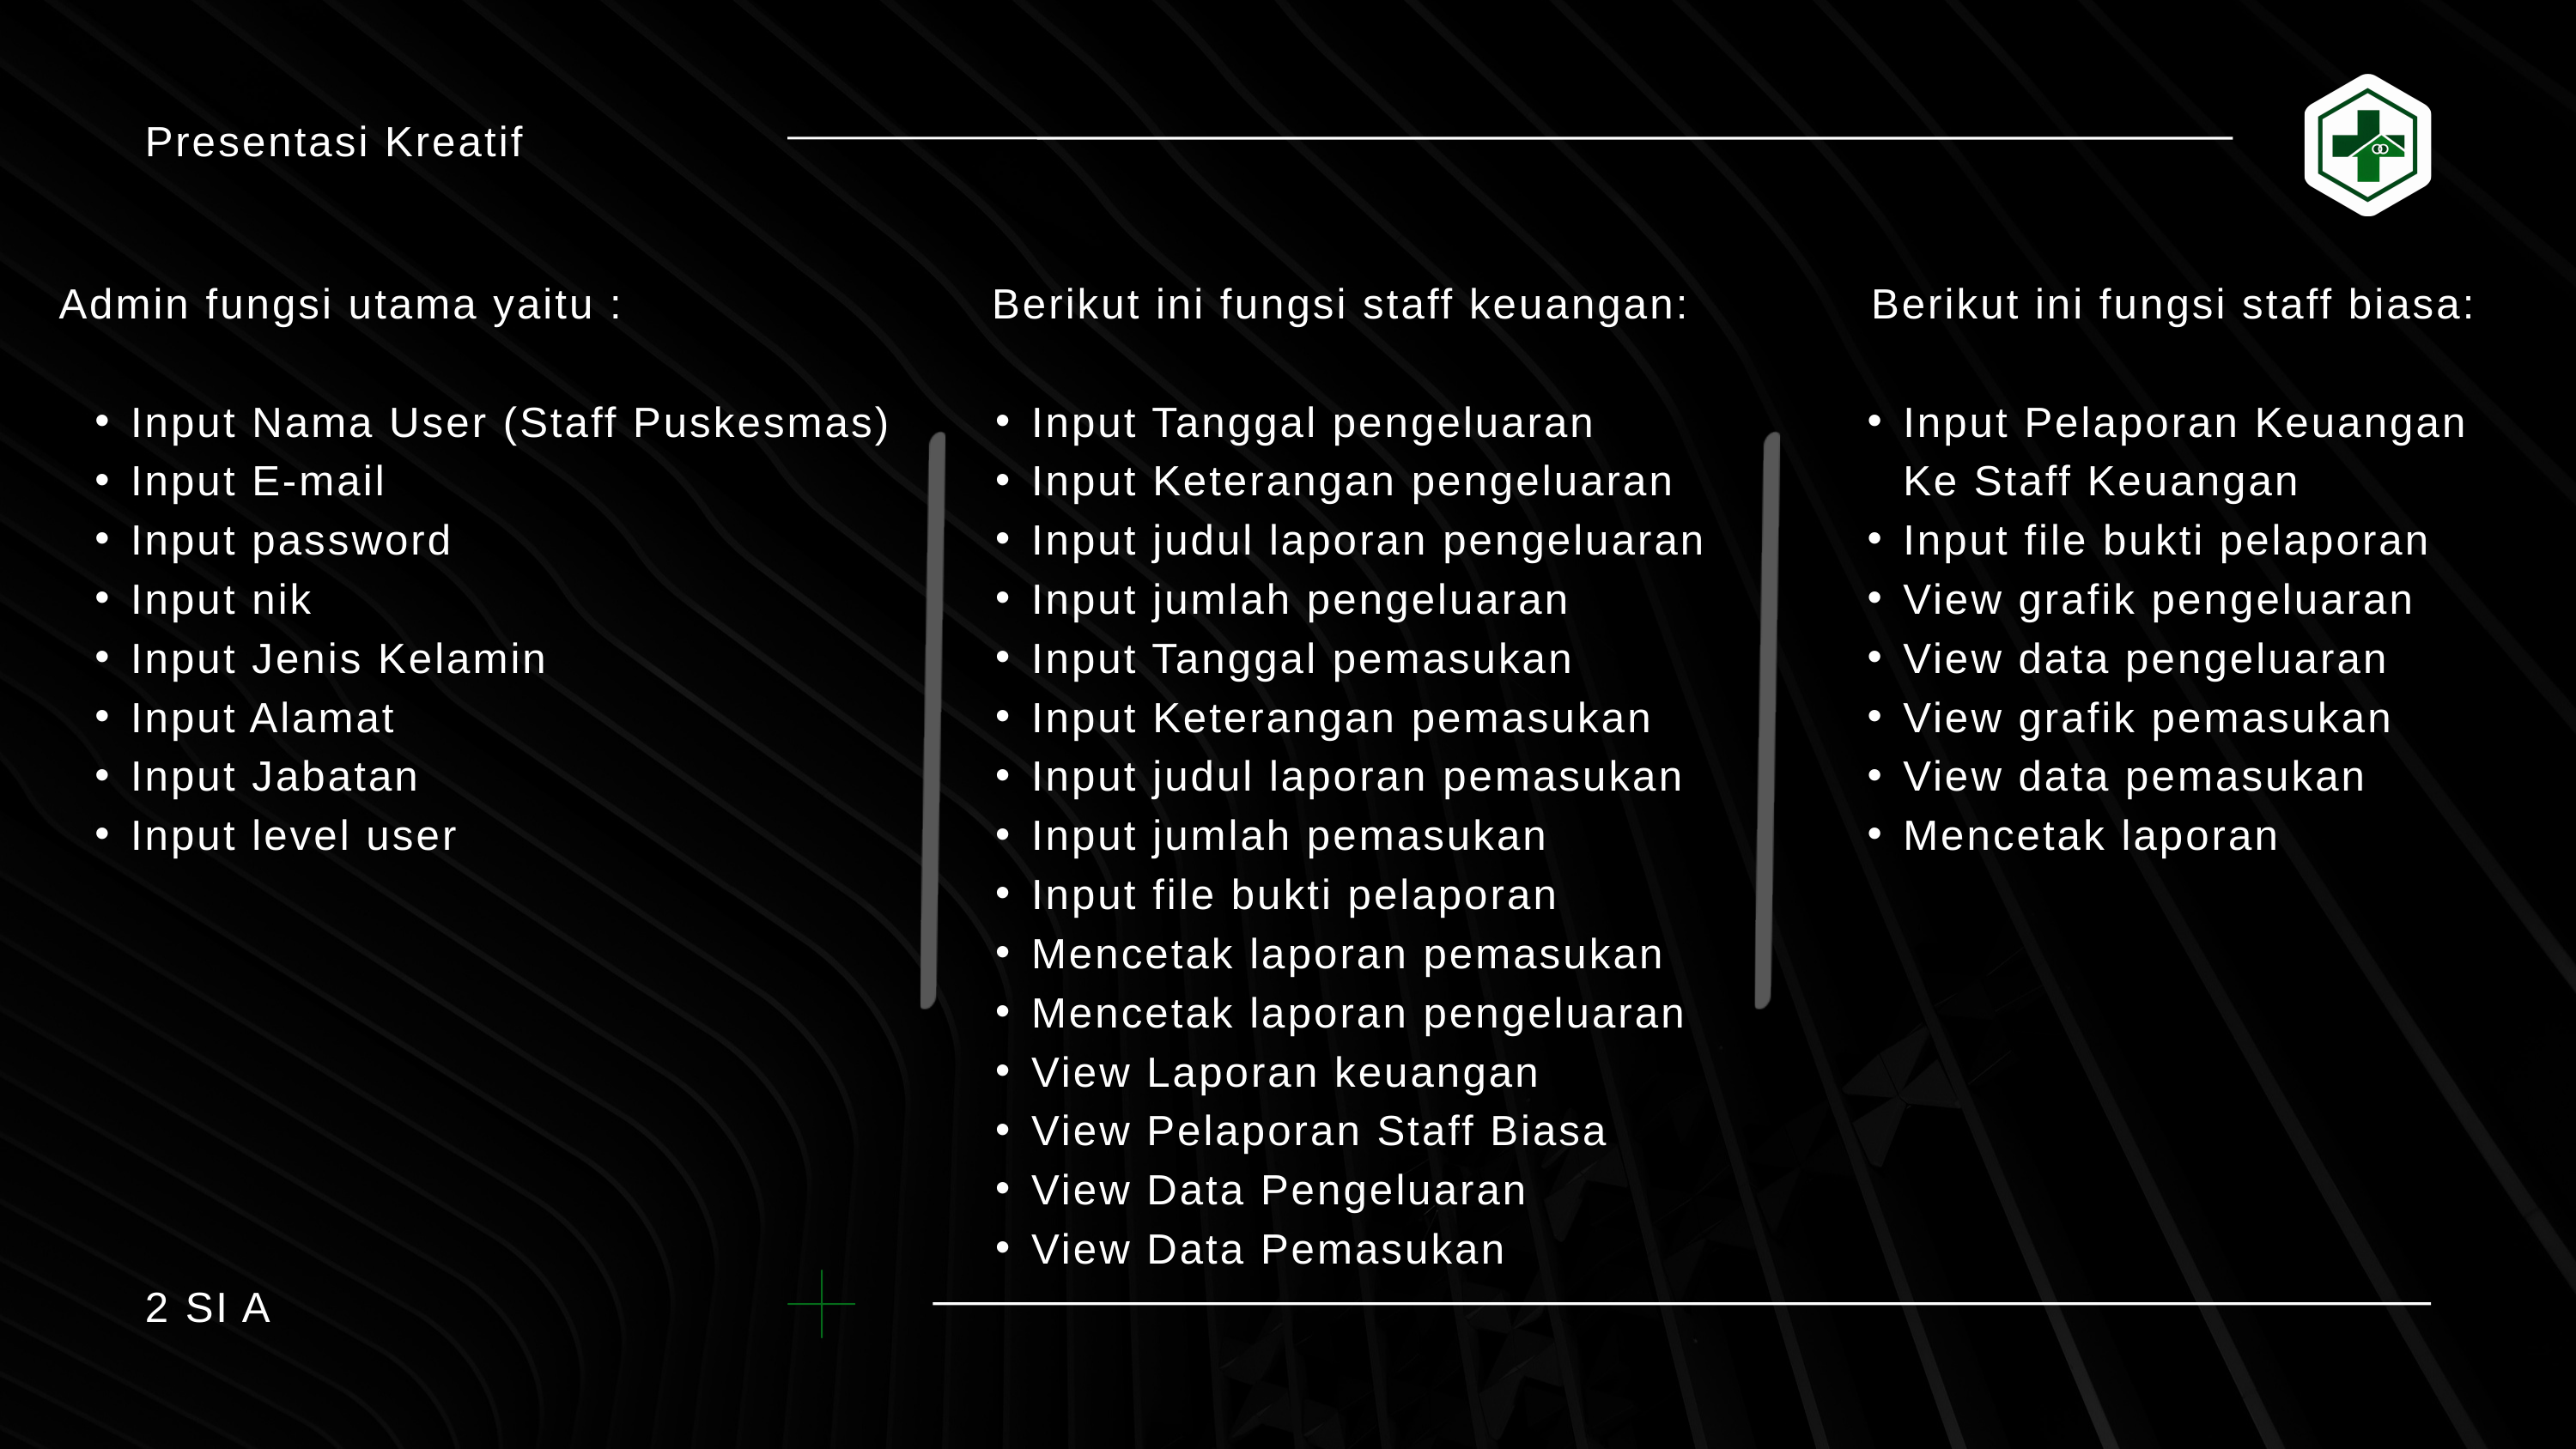

Presentasi Kreatif

Admin fungsi utama yaitu :

Input Nama User (Staff Puskesmas)
Input E-mail
Input password
Input nik
Input Jenis Kelamin
Input Alamat
Input Jabatan
Input level user

Berikut ini fungsi staff keuangan:

Input Tanggal pengeluaran
Input Keterangan pengeluaran
Input judul laporan pengeluaran
Input jumlah pengeluaran
Input Tanggal pemasukan
Input Keterangan pemasukan
Input judul laporan pemasukan
Input jumlah pemasukan
Input file bukti pelaporan
Mencetak laporan pemasukan
Mencetak laporan pengeluaran
View Laporan keuangan
View Pelaporan Staff Biasa
View Data Pengeluaran
View Data Pemasukan

Berikut ini fungsi staff biasa:

Input Pelaporan Keuangan Ke Staff Keuangan
Input file bukti pelaporan
View grafik pengeluaran
View data pengeluaran
View grafik pemasukan
View data pemasukan
Mencetak laporan

2 SI A